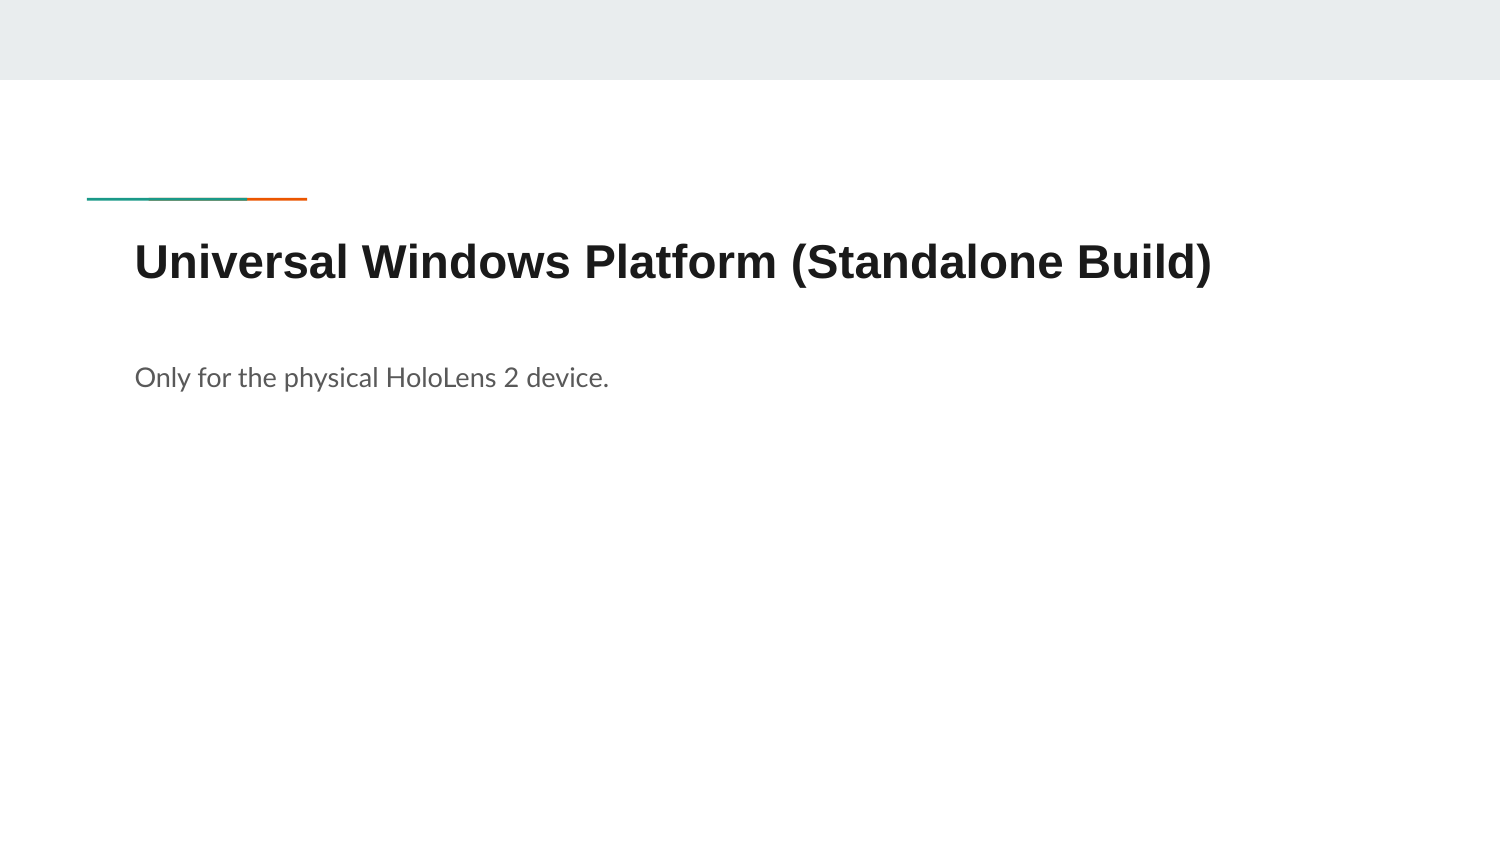

# Universal Windows Platform (Standalone Build)
Only for the physical HoloLens 2 device.